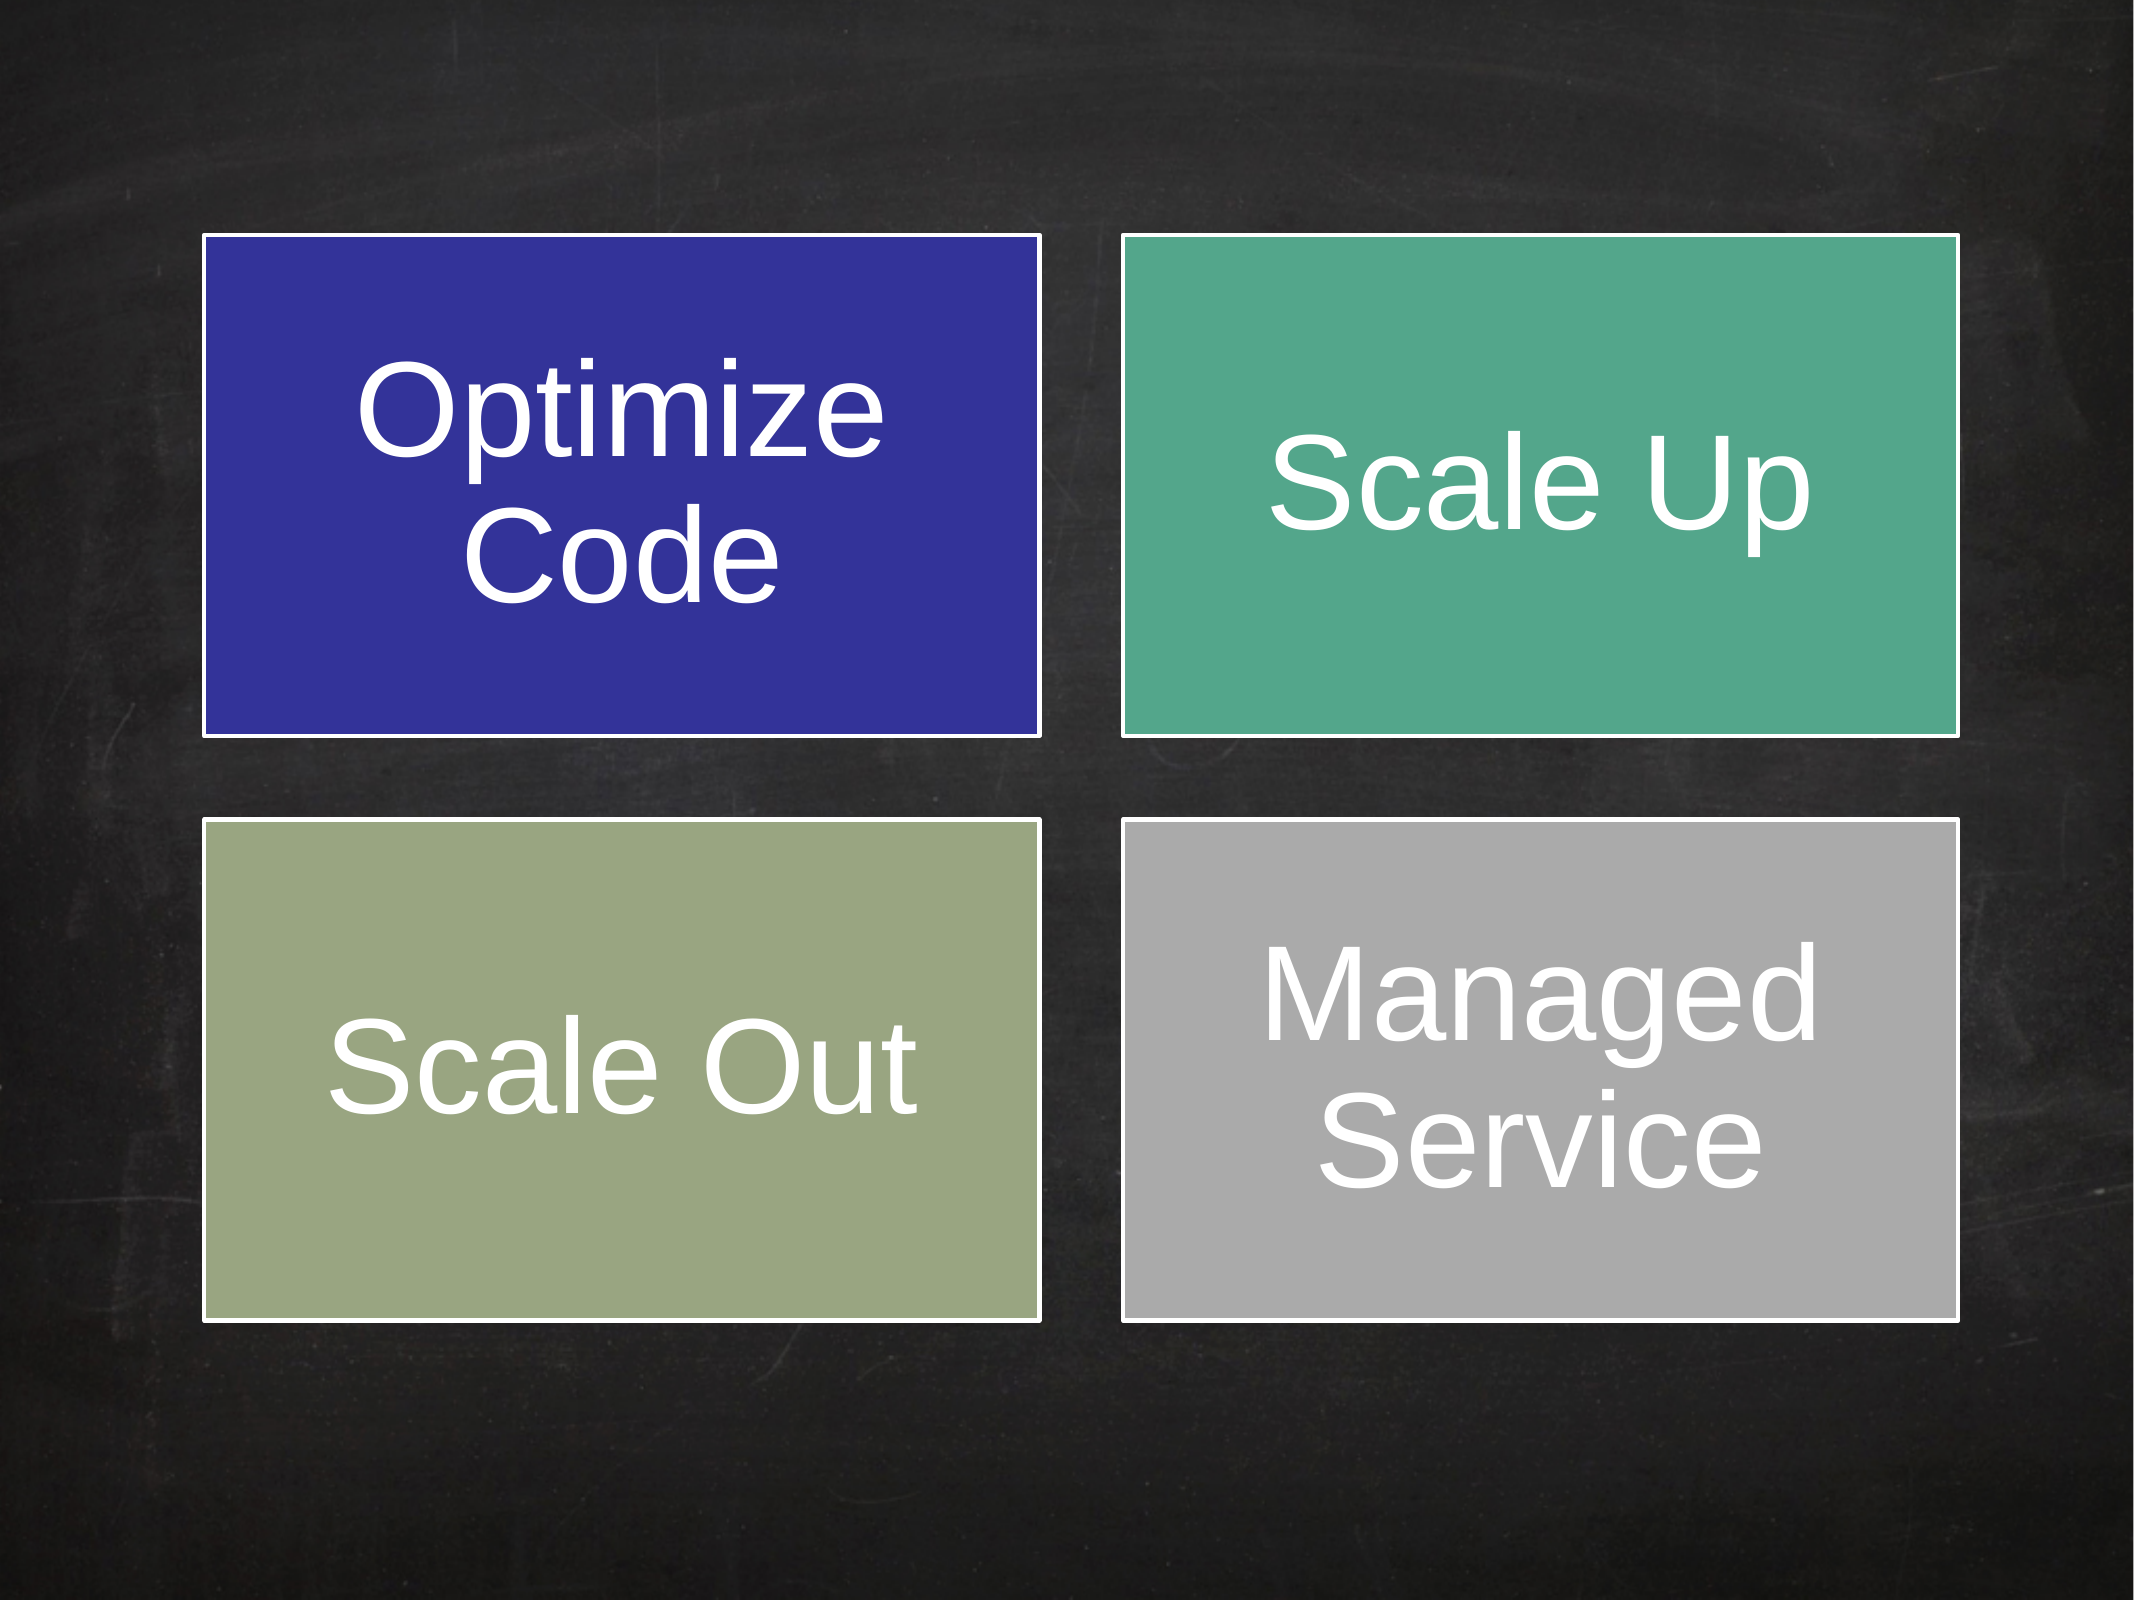

Optimize Code
Scale Up
Scale Out
Managed Service